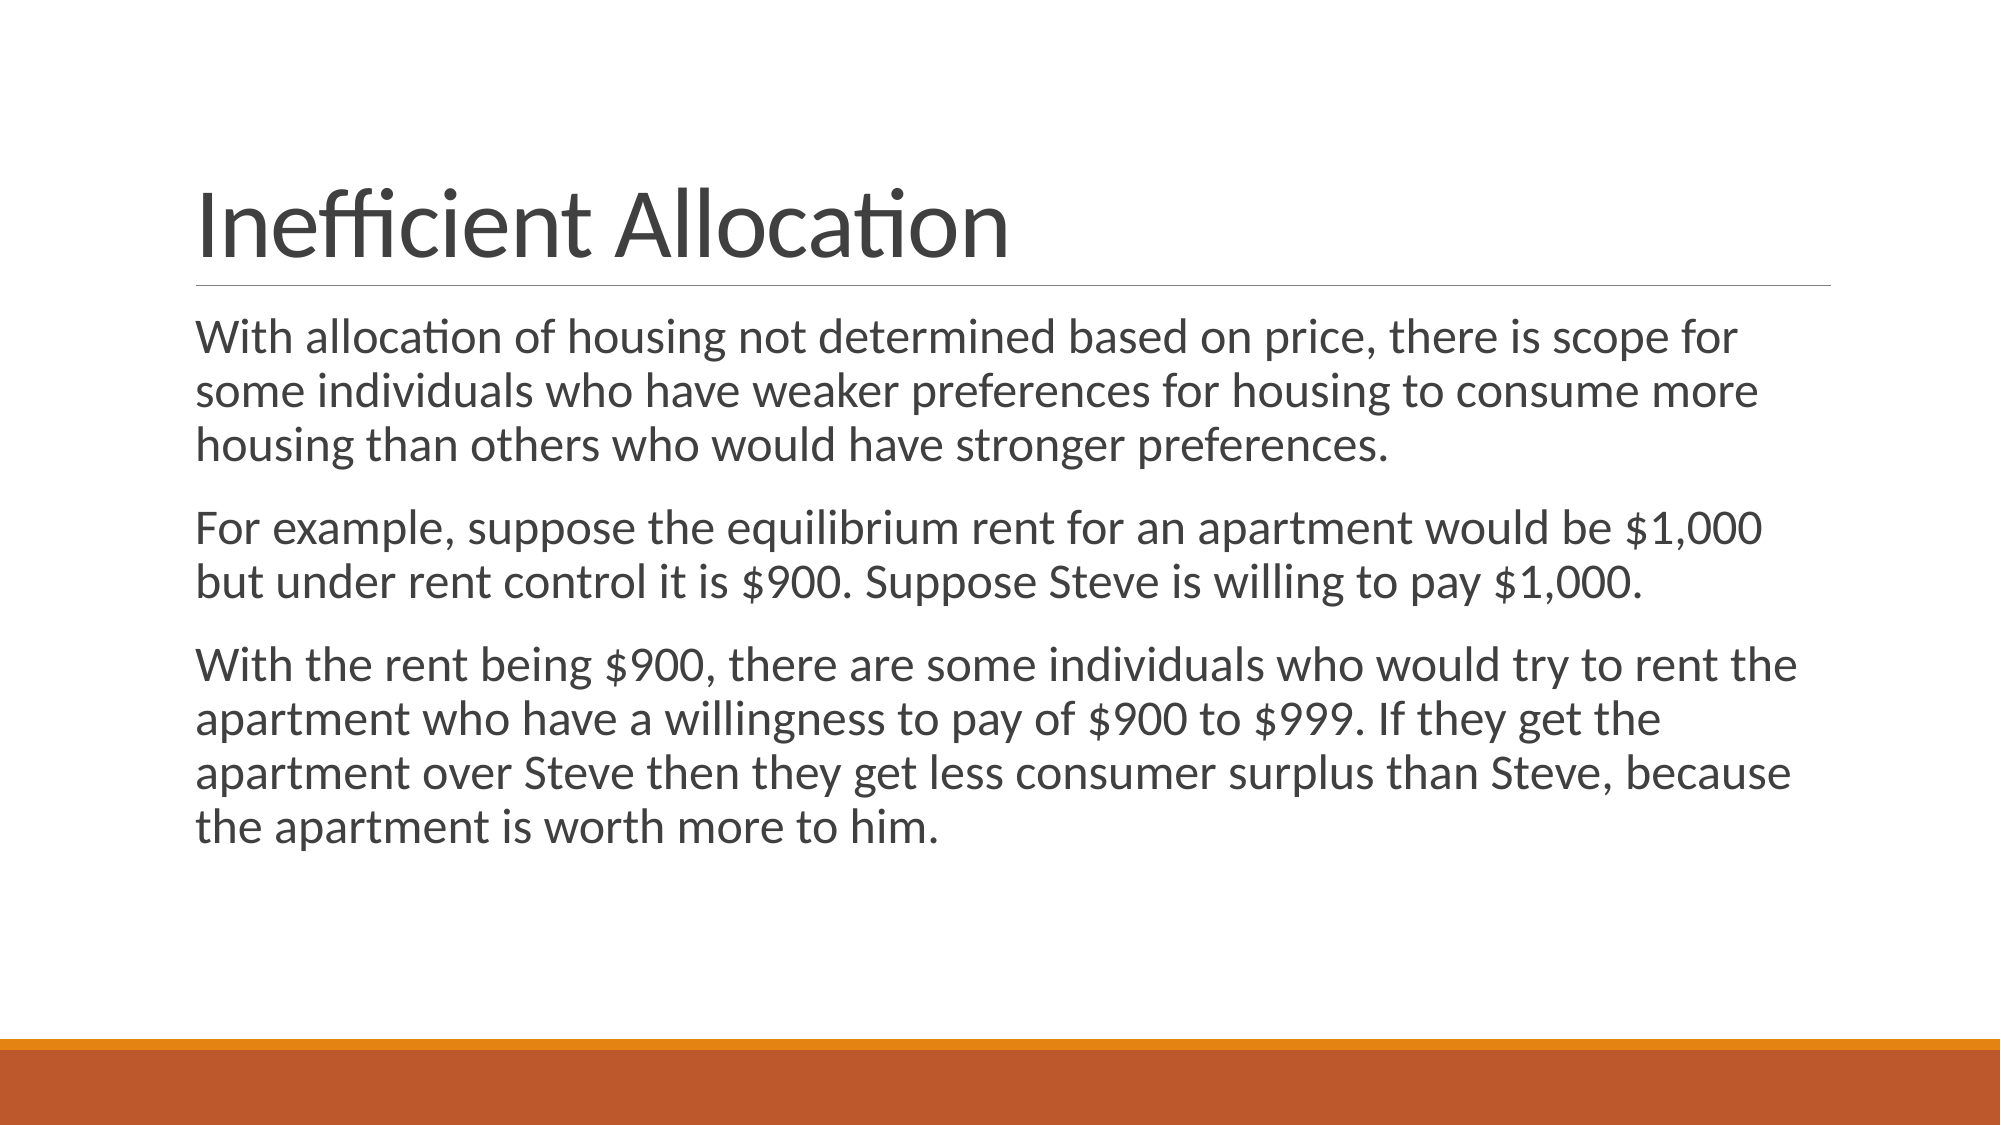

# Inefficient Allocation
With allocation of housing not determined based on price, there is scope for some individuals who have weaker preferences for housing to consume more housing than others who would have stronger preferences.
For example, suppose the equilibrium rent for an apartment would be $1,000 but under rent control it is $900. Suppose Steve is willing to pay $1,000.
With the rent being $900, there are some individuals who would try to rent the apartment who have a willingness to pay of $900 to $999. If they get the apartment over Steve then they get less consumer surplus than Steve, because the apartment is worth more to him.